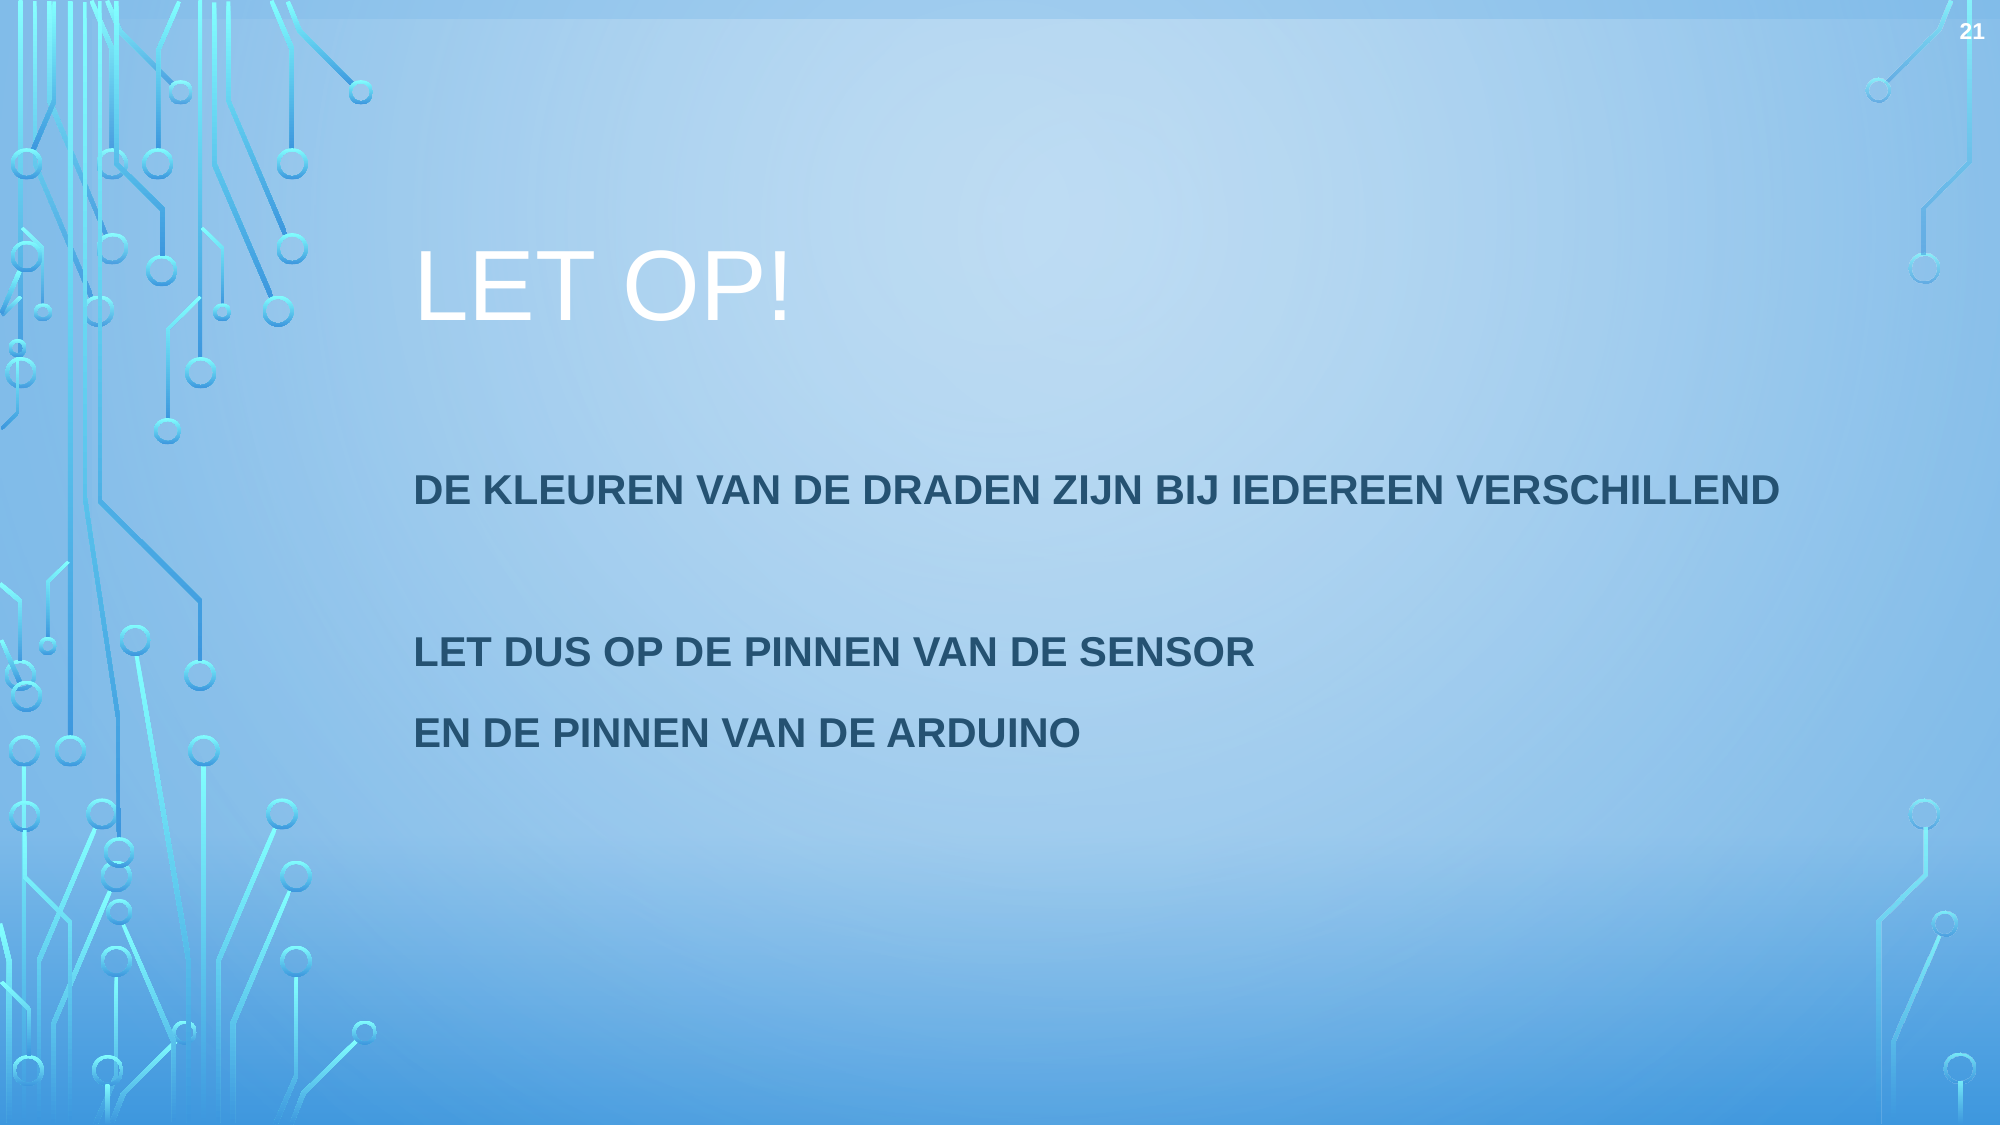

21
# Let op!

De kleuren van de draden zijn bij iedereen verschillend

Let dus op de pinnen van de sensor
En de pinnen van de arduino